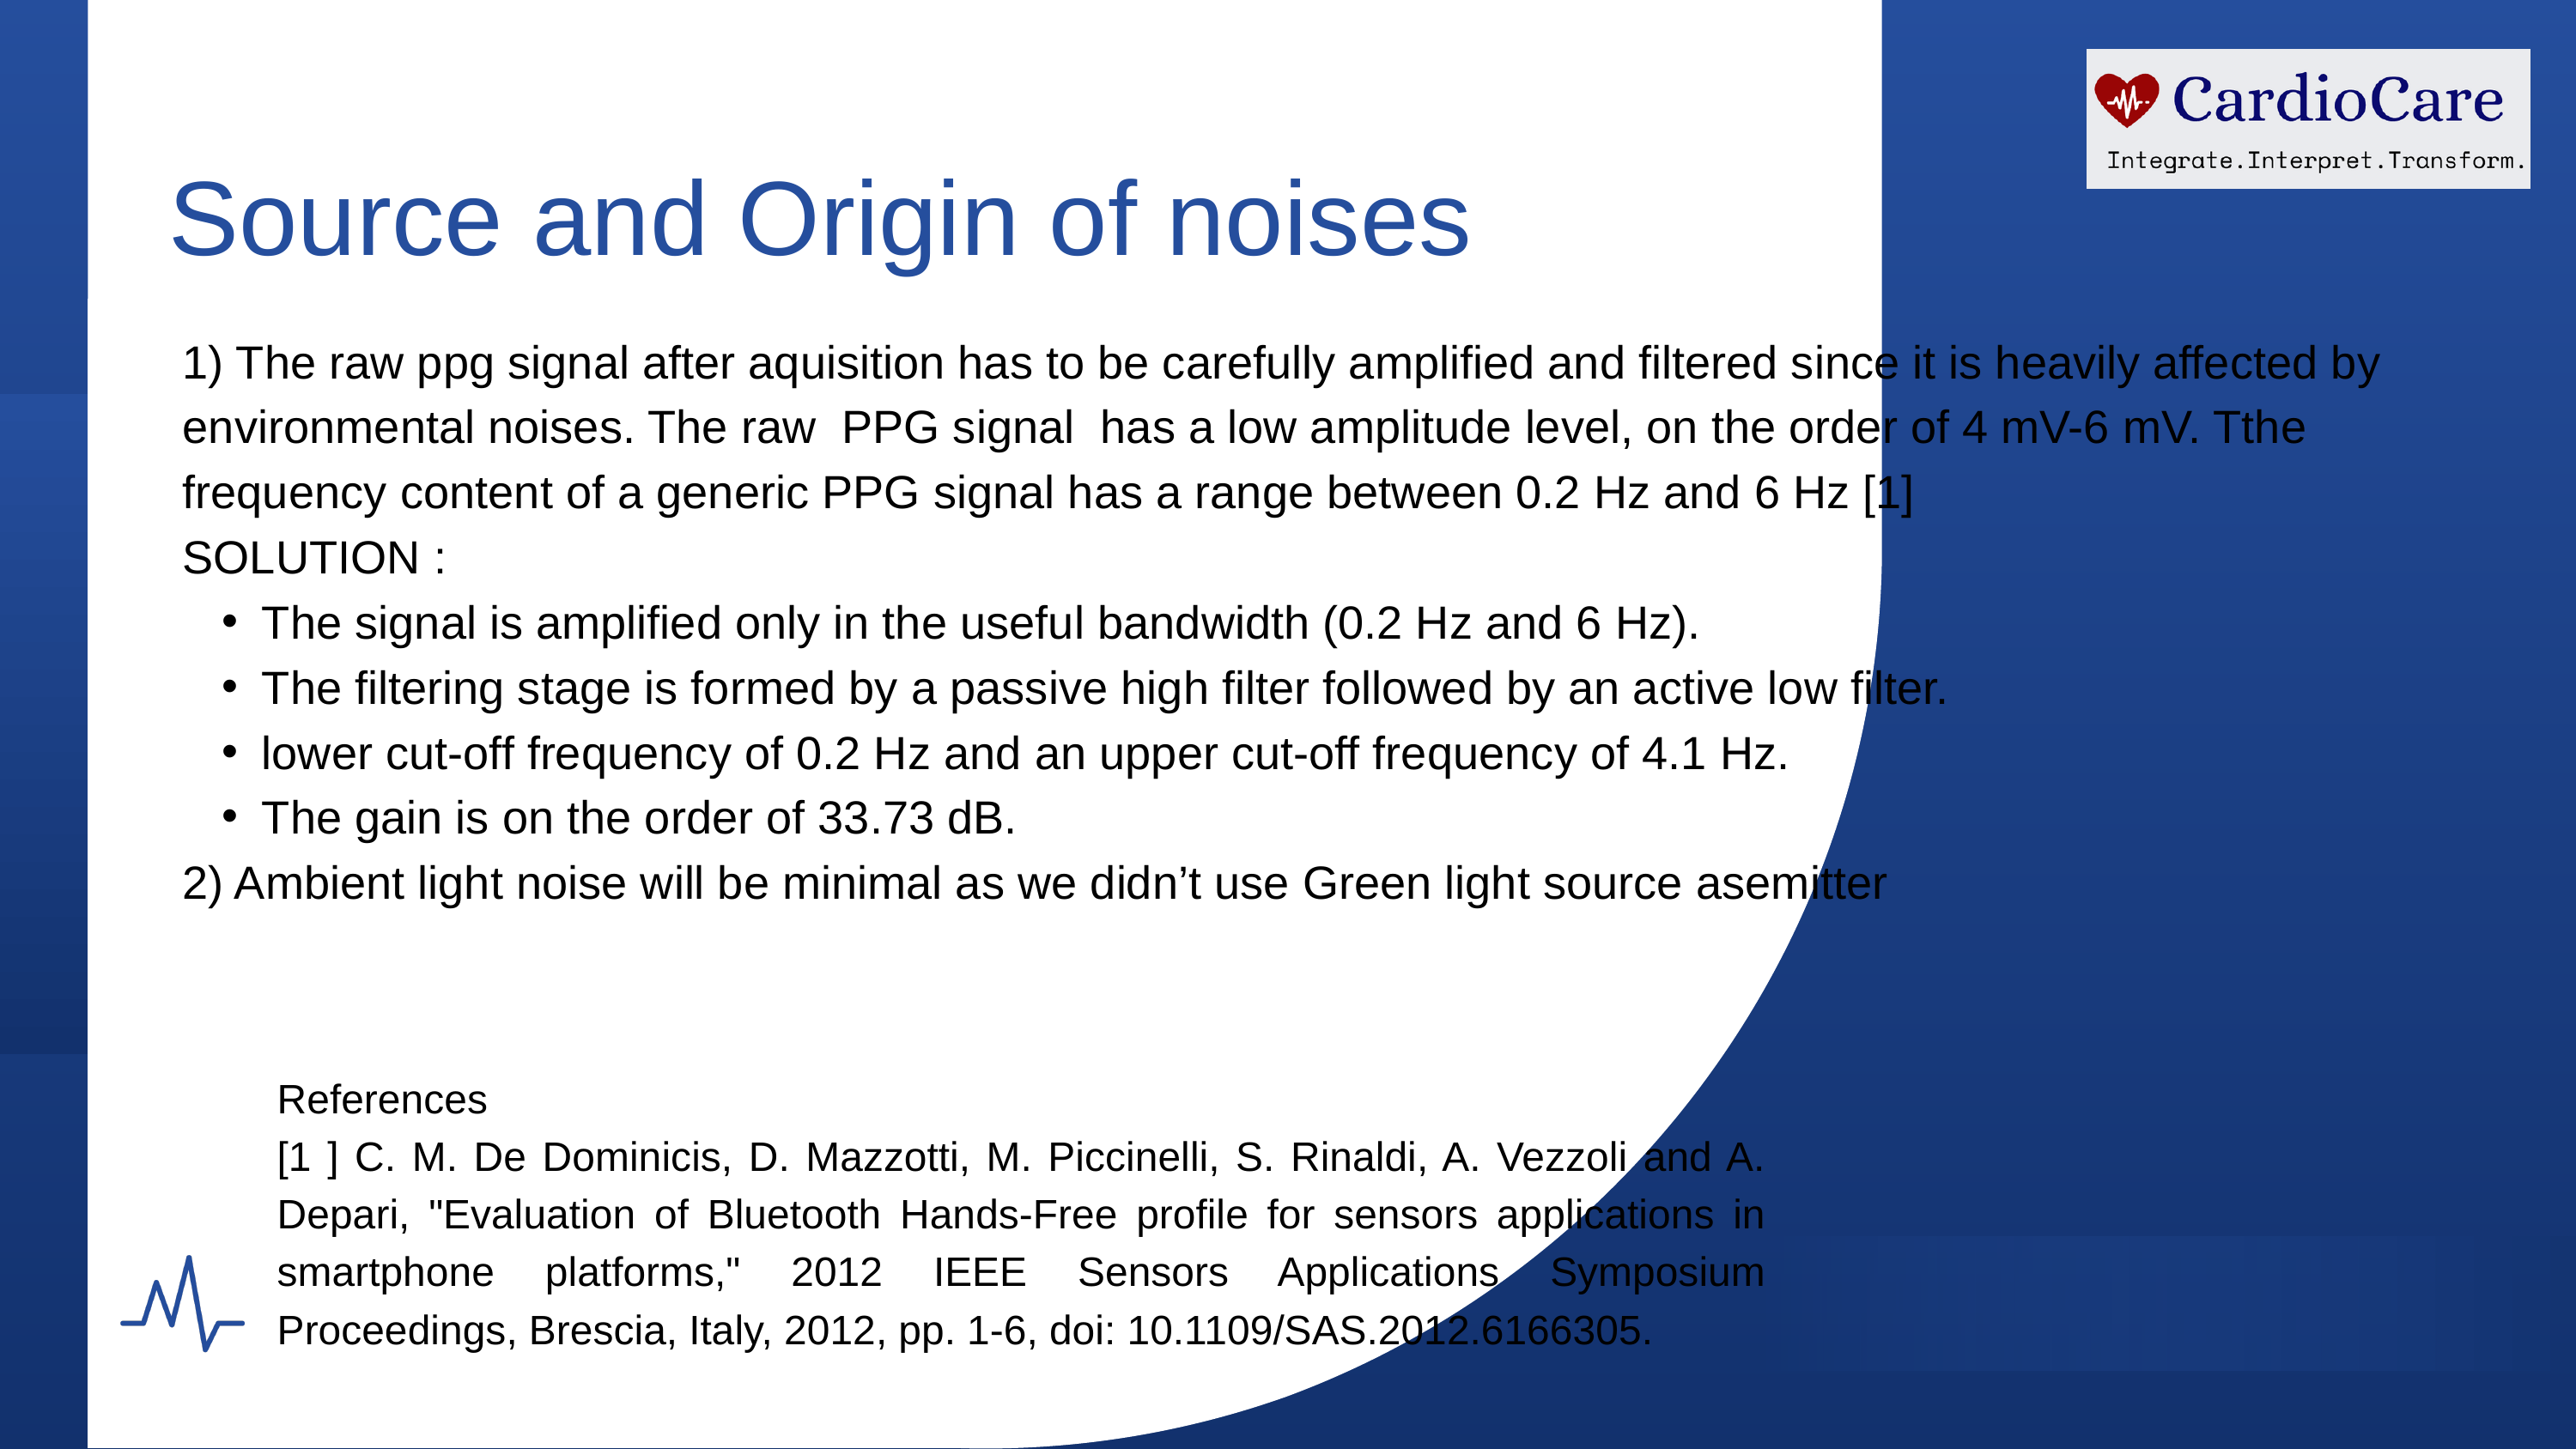

Source and Origin of noises

1) The raw ppg signal after aquisition has to be carefully amplified and filtered since it is heavily affected by environmental noises. The raw  PPG signal  has a low amplitude level, on the order of 4 mV-6 mV. Tthe frequency content of a generic PPG signal has a range between 0.2 Hz and 6 Hz [1]
SOLUTION :
The signal is amplified only in the useful bandwidth (0.2 Hz and 6 Hz).
The filtering stage is formed by a passive high filter followed by an active low filter.
lower cut-off frequency of 0.2 Hz and an upper cut-off frequency of 4.1 Hz.
The gain is on the order of 33.73 dB.
2) Ambient light noise will be minimal as we didn’t use Green light source asemitter

References
[1 ] C. M. De Dominicis, D. Mazzotti, M. Piccinelli, S. Rinaldi, A. Vezzoli and A. Depari, "Evaluation of Bluetooth Hands-Free profile for sensors applications in smartphone platforms," 2012 IEEE Sensors Applications Symposium Proceedings, Brescia, Italy, 2012, pp. 1-6, doi: 10.1109/SAS.2012.6166305.